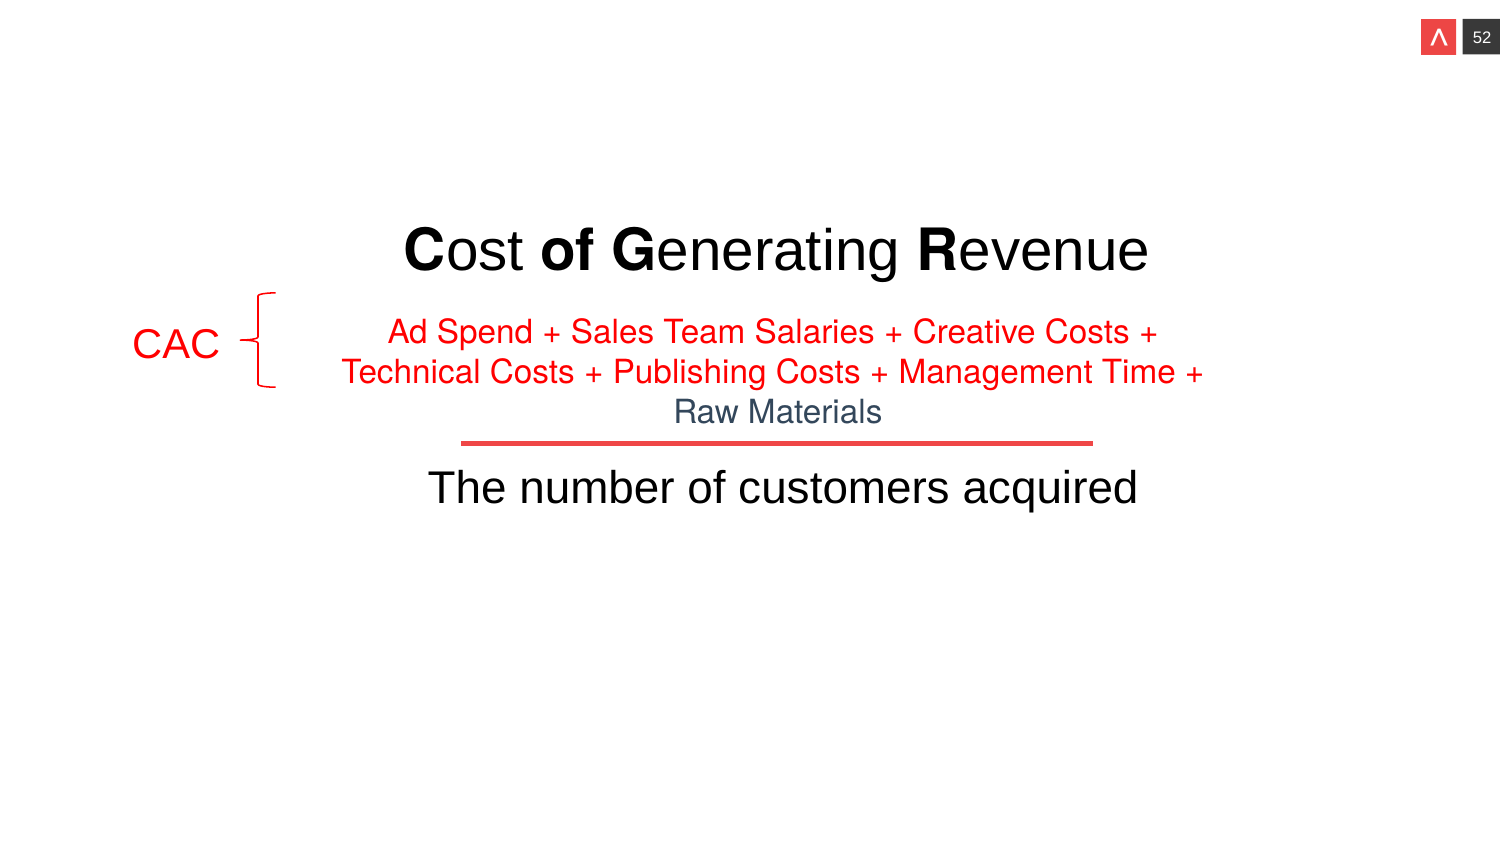

Cost of Generating Revenue

CAC
Ad Spend + Sales Team Salaries + Creative Costs +
Technical Costs + Publishing Costs + Management Time +
Raw Materials
The number of customers acquired